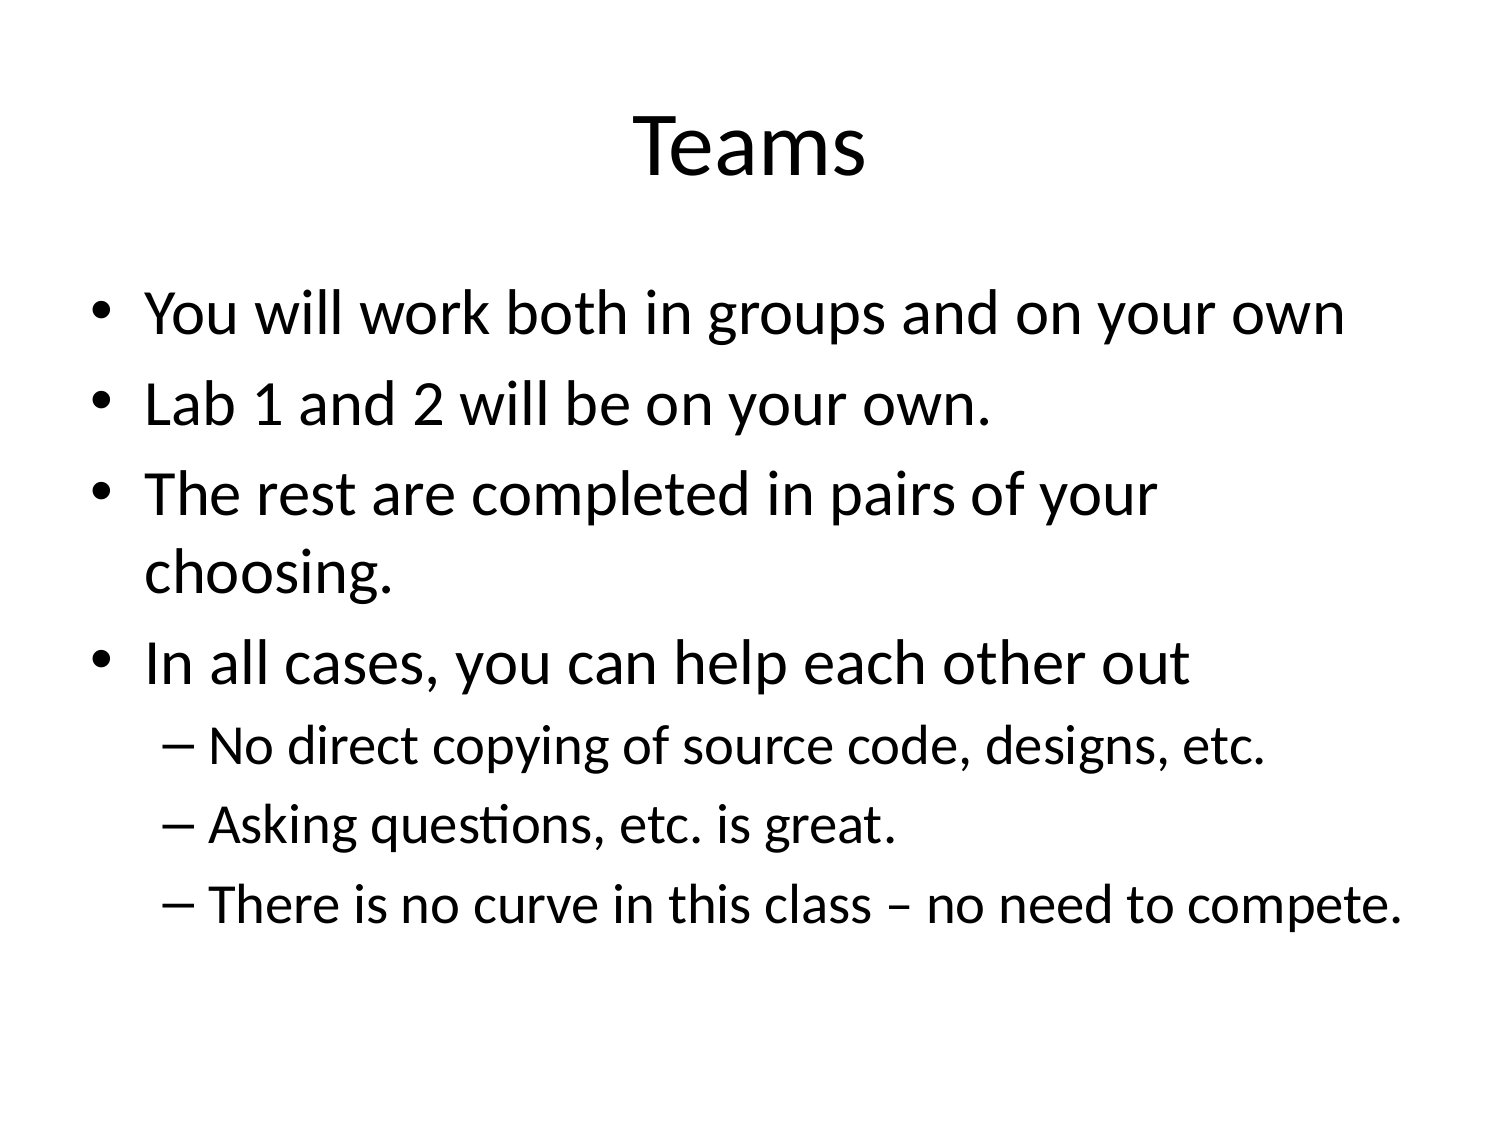

# Teams
You will work both in groups and on your own
Lab 1 and 2 will be on your own.
The rest are completed in pairs of your choosing.
In all cases, you can help each other out
No direct copying of source code, designs, etc.
Asking questions, etc. is great.
There is no curve in this class – no need to compete.